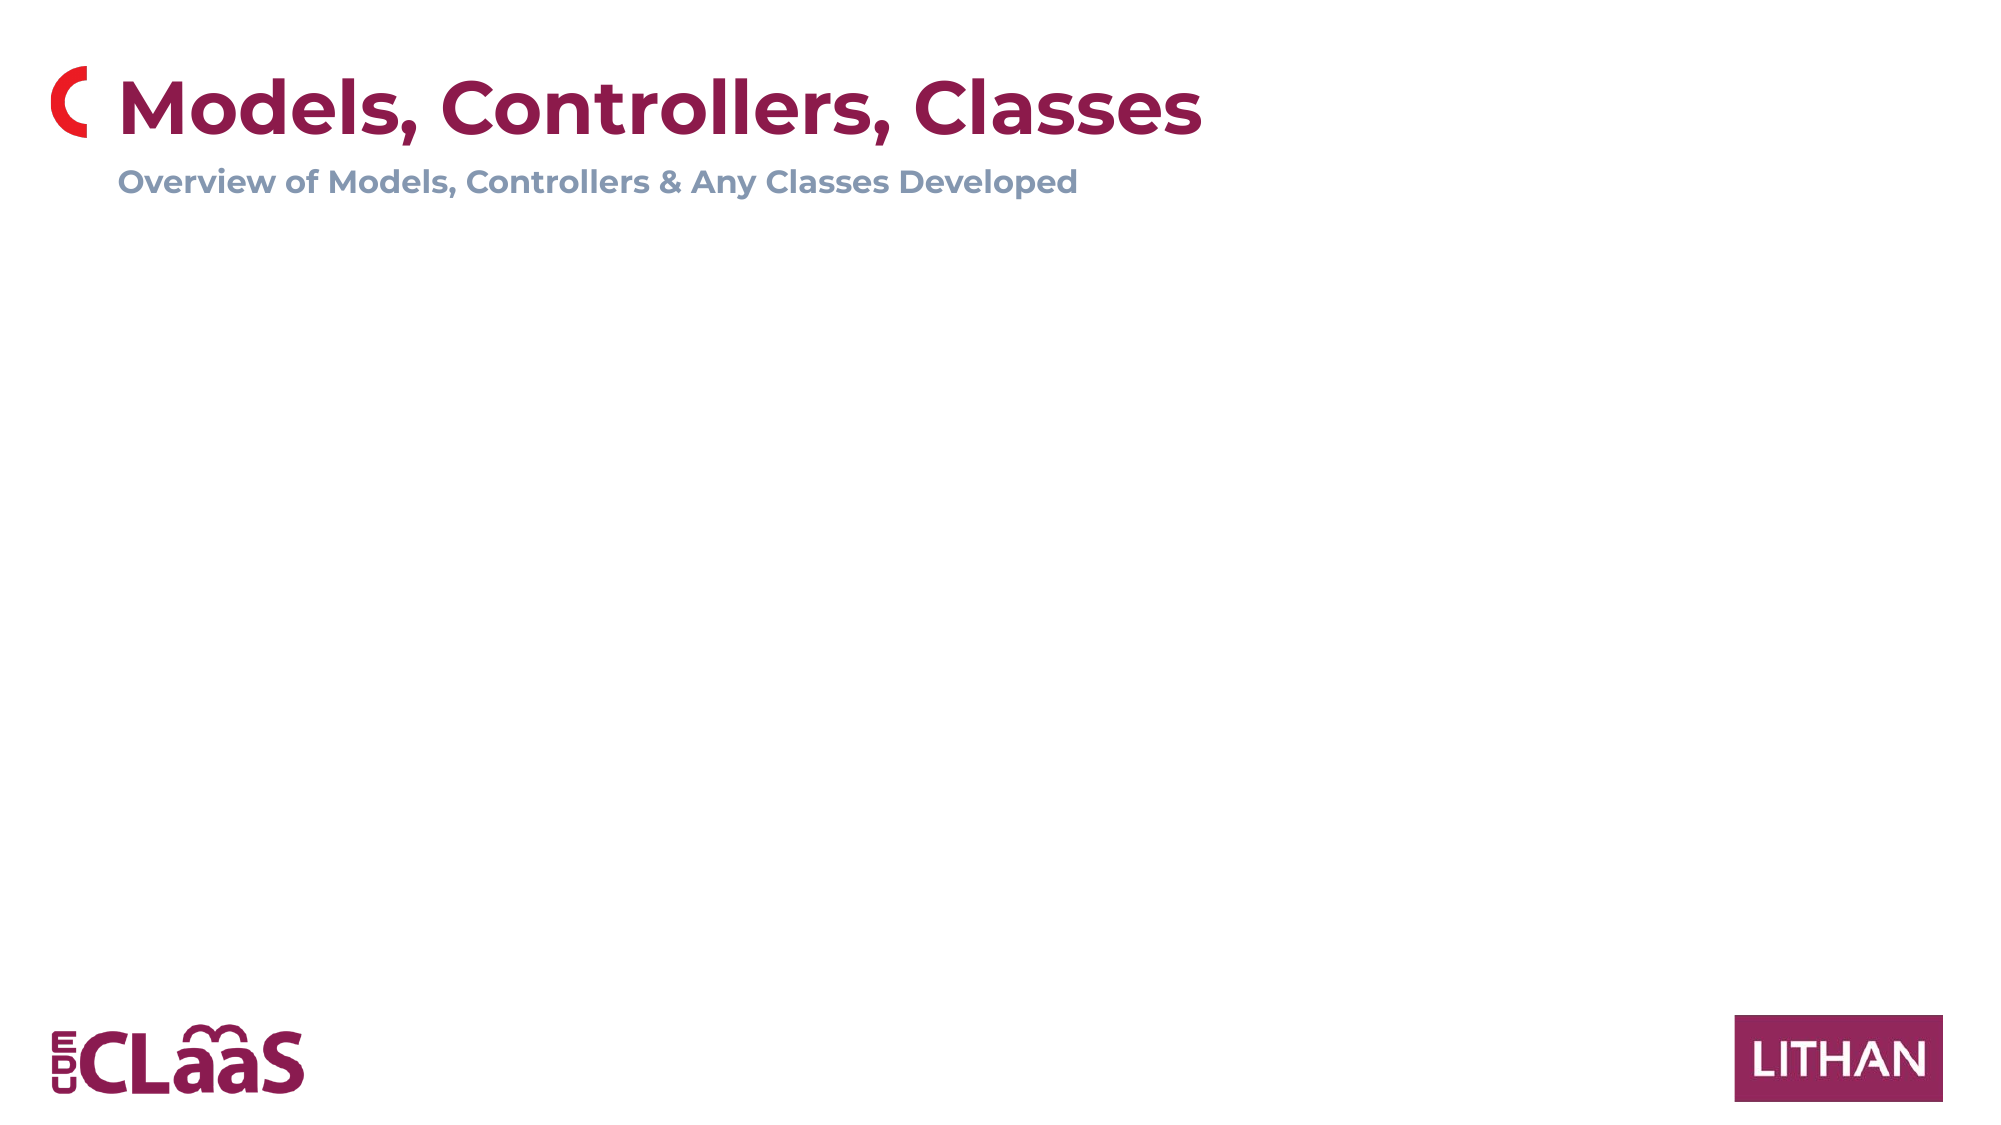

Models, Controllers, Classes
Overview of Models, Controllers & Any Classes Developed